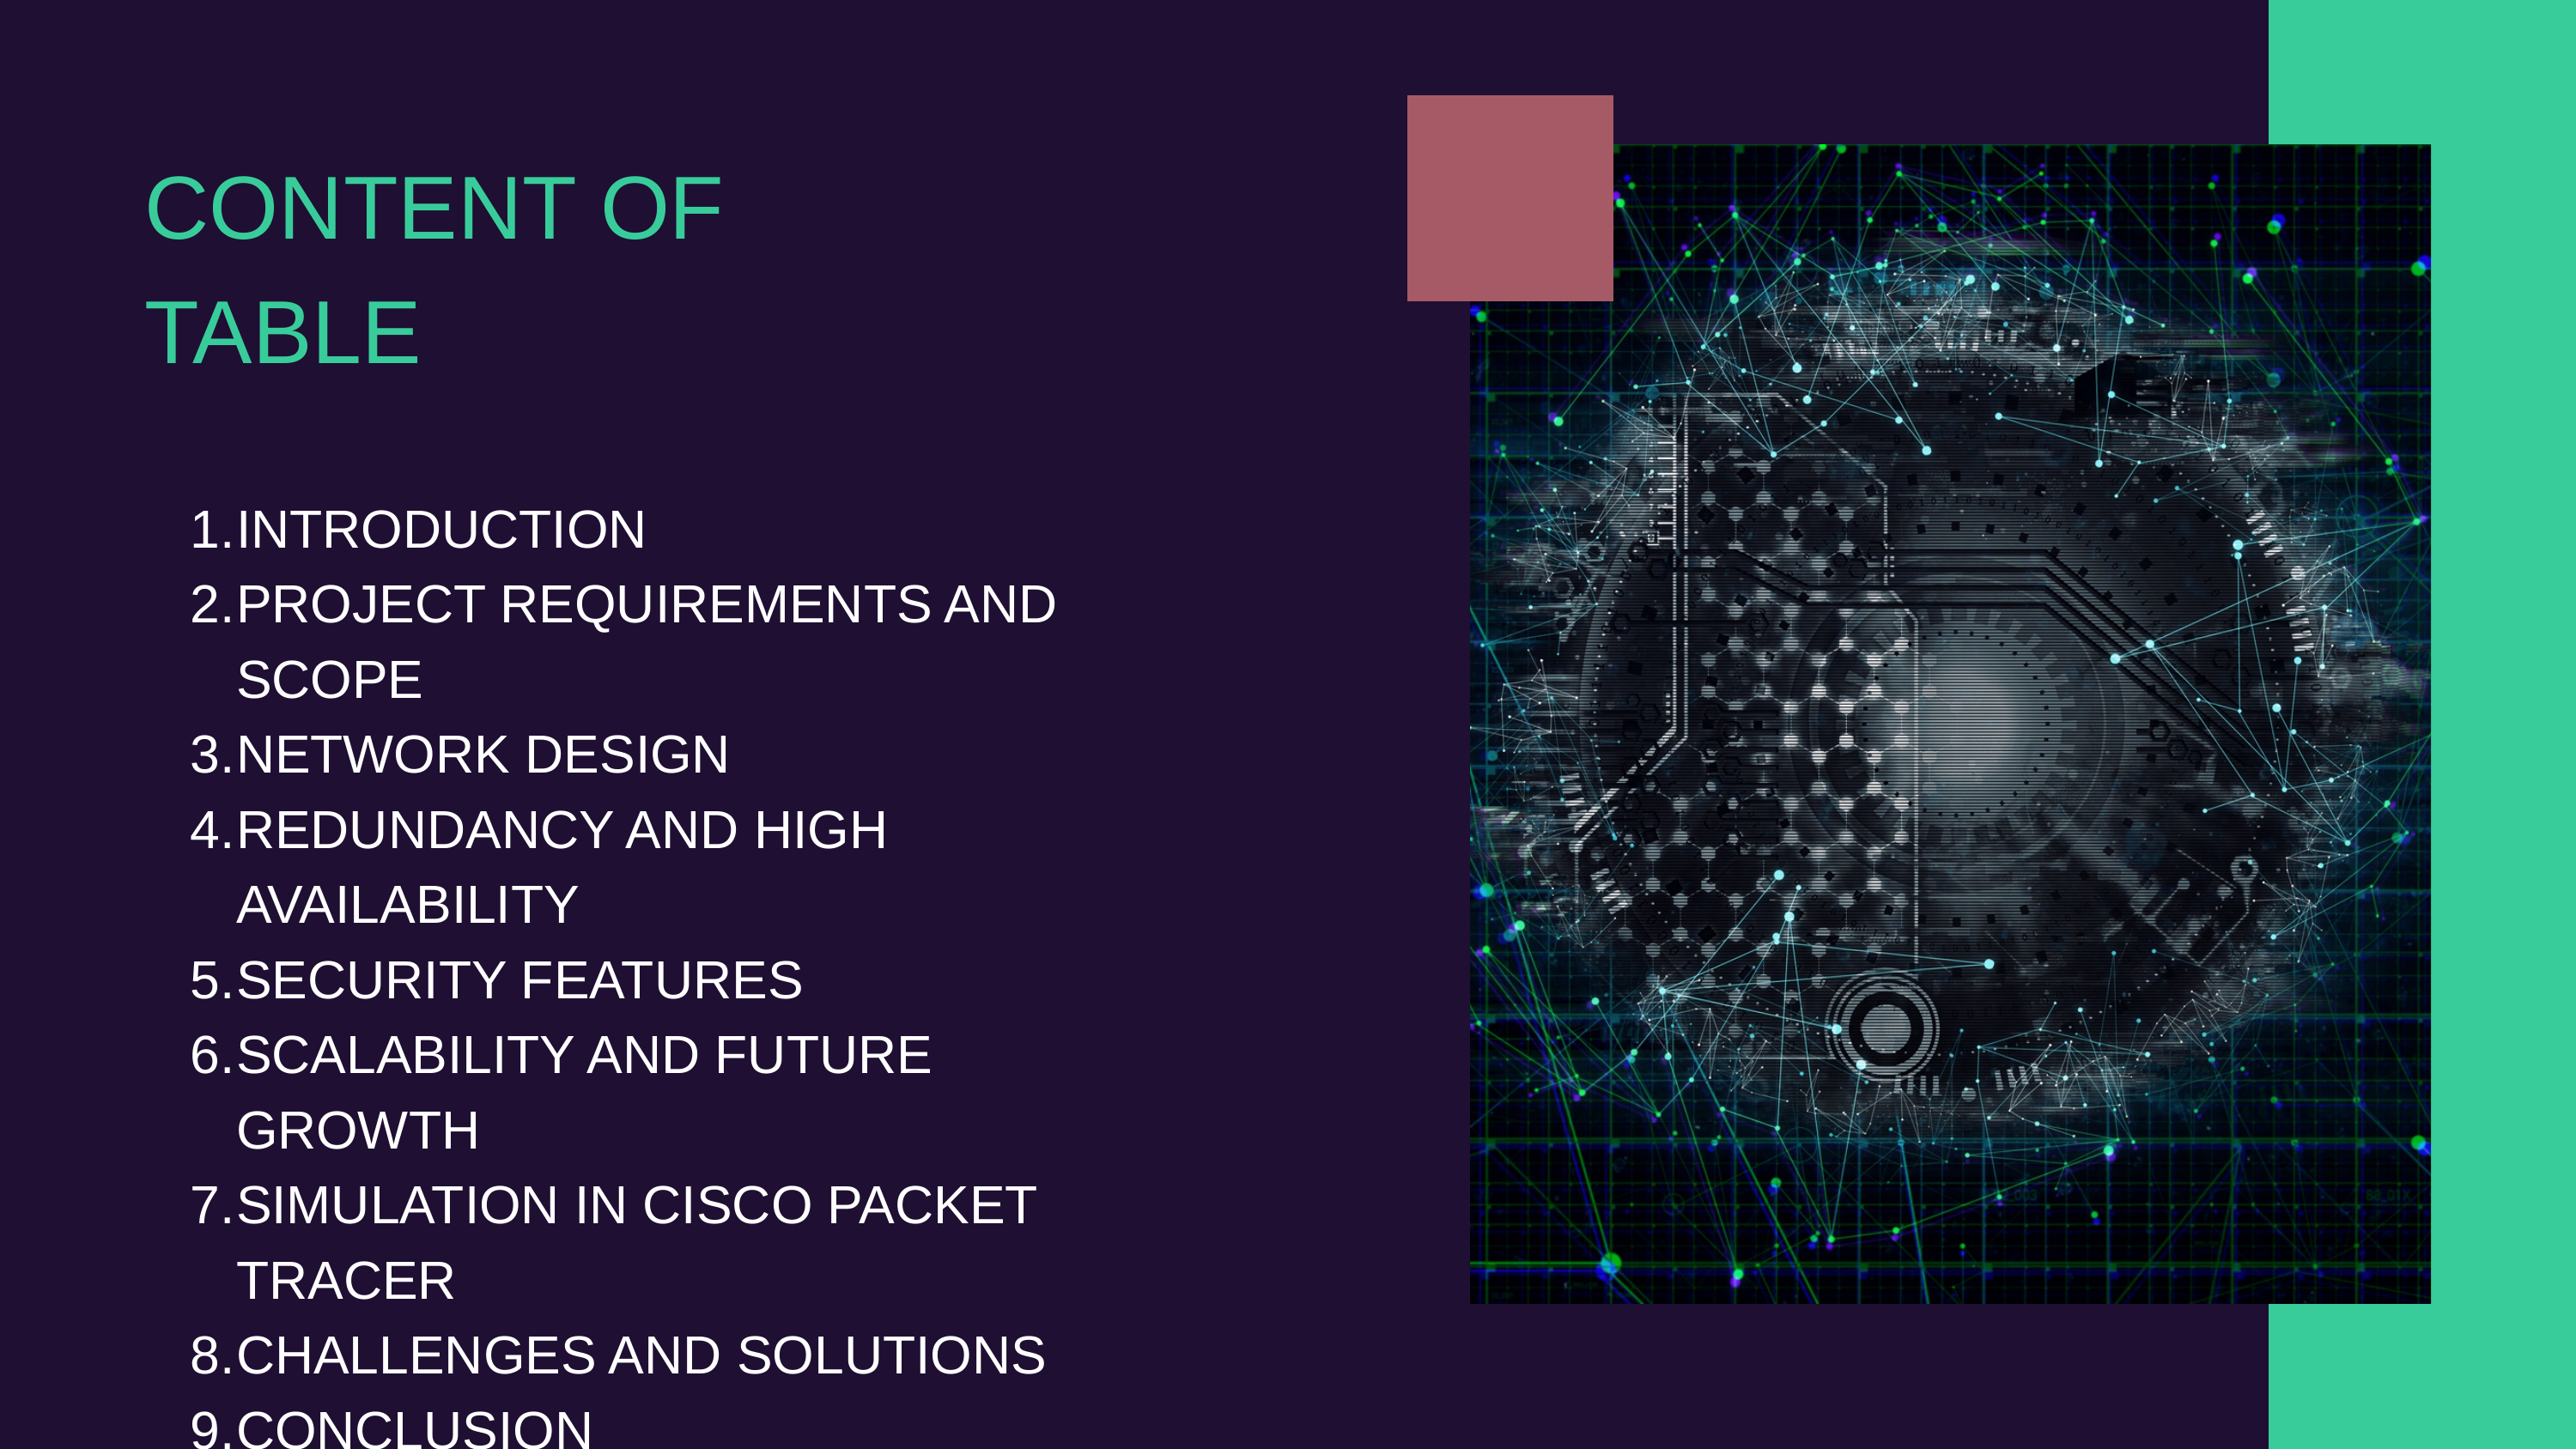

CONTENT OF
TABLE

INTRODUCTION
PROJECT REQUIREMENTS AND SCOPE
NETWORK DESIGN
REDUNDANCY AND HIGH AVAILABILITY
SECURITY FEATURES
SCALABILITY AND FUTURE GROWTH
SIMULATION IN CISCO PACKET TRACER
CHALLENGES AND SOLUTIONS
CONCLUSION